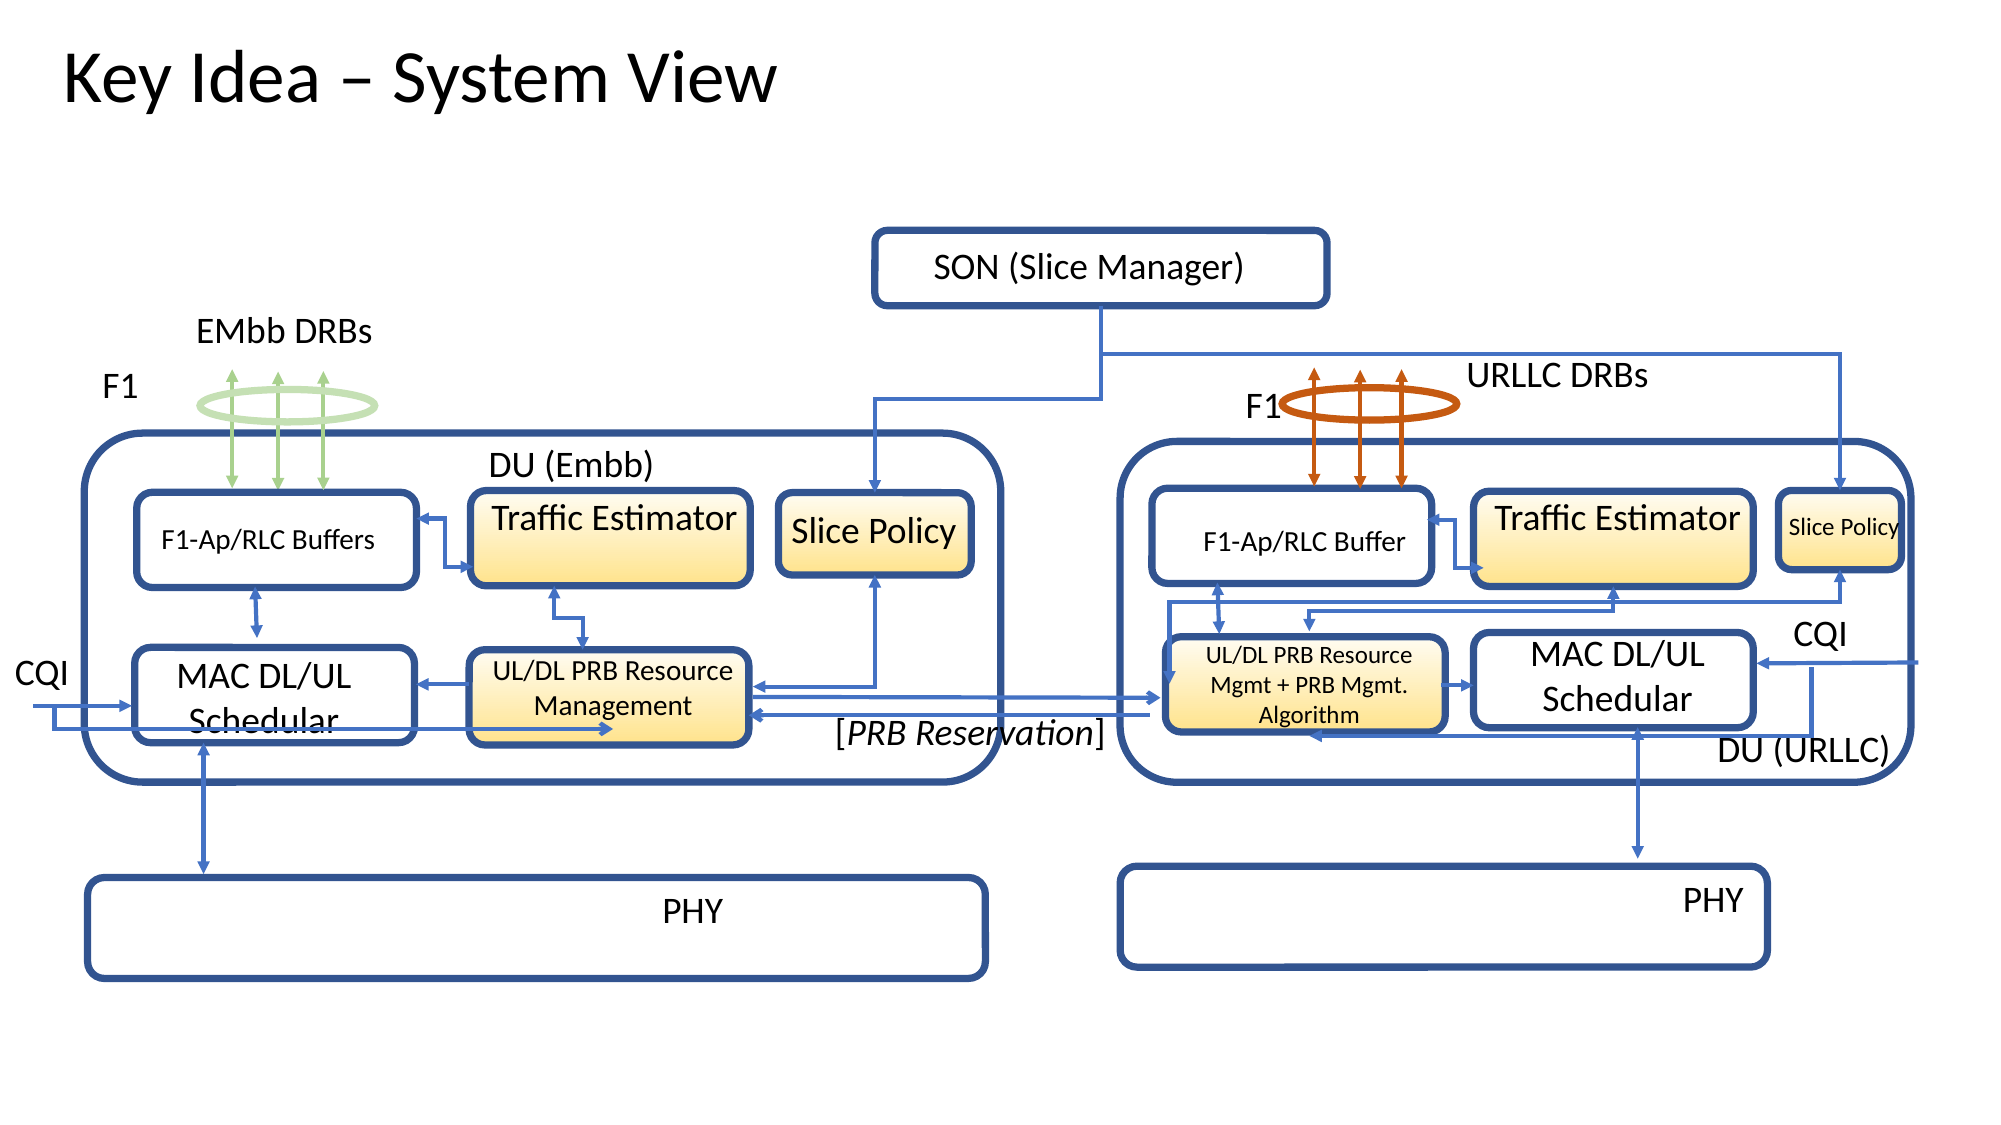

# Key Idea – System View

SON (Slice Manager)
EMbb DRBs
URLLC DRBs
F1
F1

DU (Embb)

Traffic Estimator
Traffic Estimator

Slice Policy
Slice Policy
F1-Ap/RLC Buffers
F1-Ap/RLC Buffer
CQI
MAC DL/UL Schedular
UL/DL PRB Resource Mgmt + PRB Mgmt. Algorithm

CQI
MAC DL/UL Schedular
UL/DL PRB Resource Management

[PRB Reservation]
DU (URLLC)

PHY

PHY